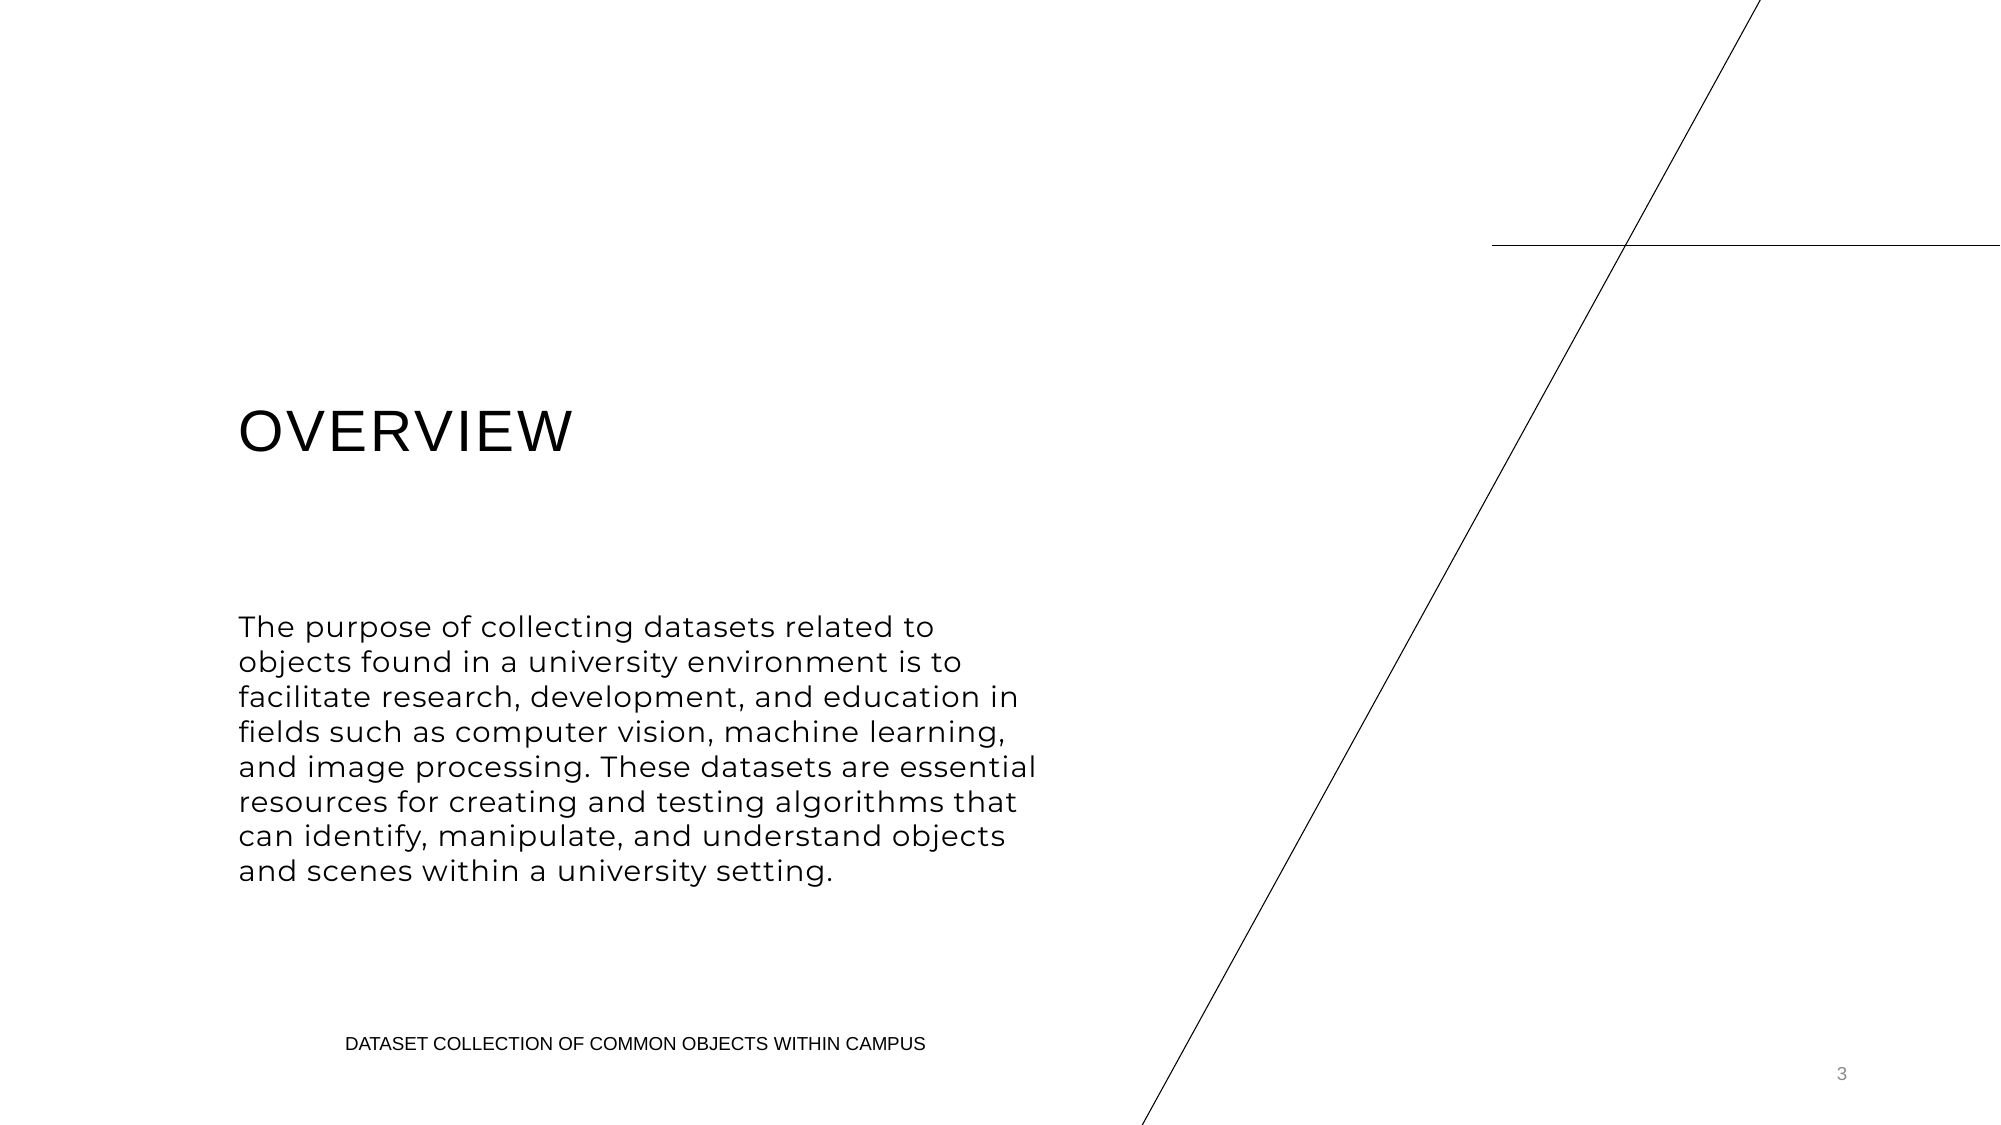

# OVERVIEW
The purpose of collecting datasets related to objects found in a university environment is to facilitate research, development, and education in fields such as computer vision, machine learning, and image processing. These datasets are essential resources for creating and testing algorithms that can identify, manipulate, and understand objects and scenes within a university setting.
DATASET COLLECTION OF COMMON OBJECTS WITHIN CAMPUS
3